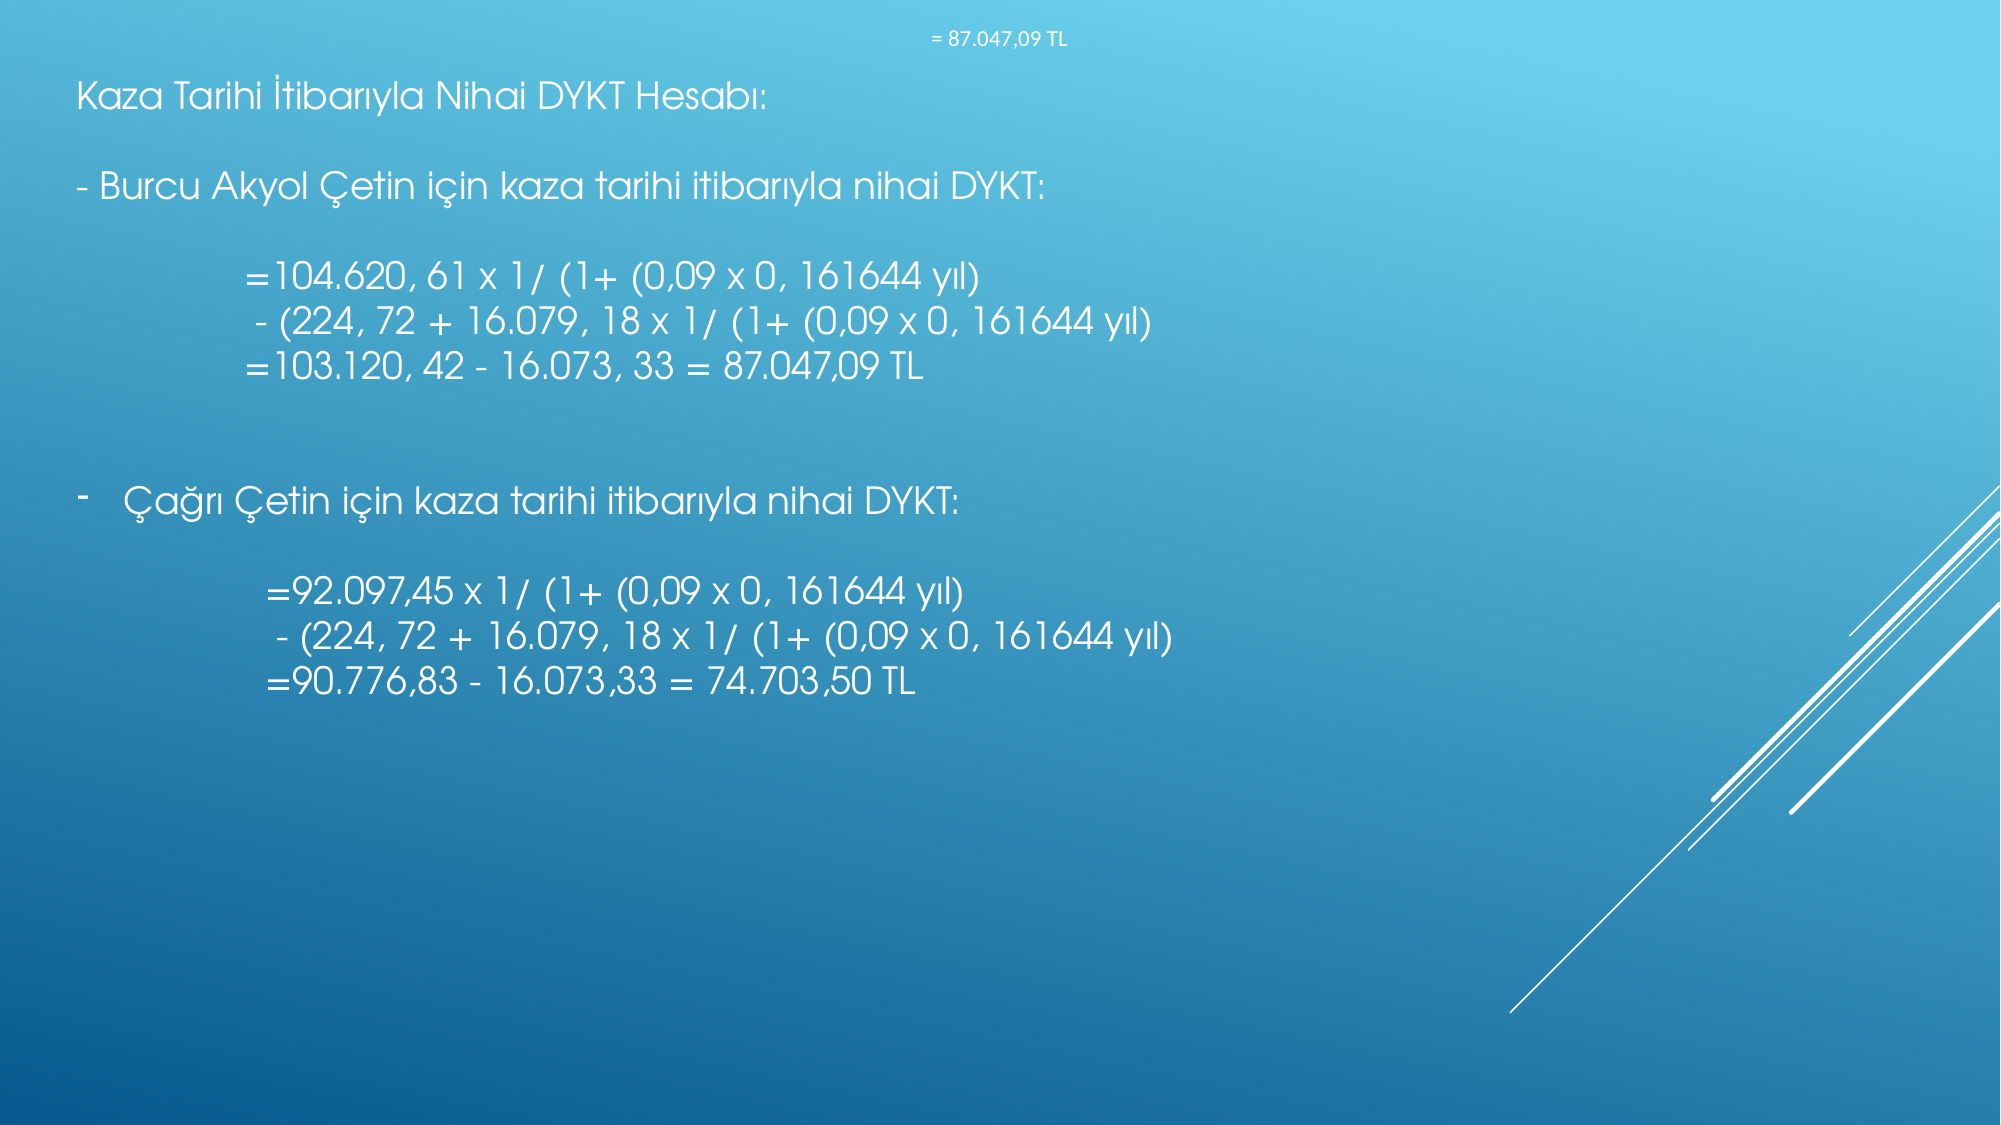

= 87.047,09 TL
Kaza Tarihi İtibarıyla Nihai DYKT Hesabı:

- Burcu Akyol Çetin için kaza tarihi itibarıyla nihai DYKT:

                =104.620, 61 x 1/ (1+ (0,09 x 0, 161644 yıl)
                 - (224, 72 + 16.079, 18 x 1/ (1+ (0,09 x 0, 161644 yıl)
                =103.120, 42 - 16.073, 33 = 87.047,09 TL

Çağrı Çetin için kaza tarihi itibarıyla nihai DYKT:

                  =92.097,45 x 1/ (1+ (0,09 x 0, 161644 yıl)
                   - (224, 72 + 16.079, 18 x 1/ (1+ (0,09 x 0, 161644 yıl)
                  =90.776,83 - 16.073,33 = 74.703,50 TL